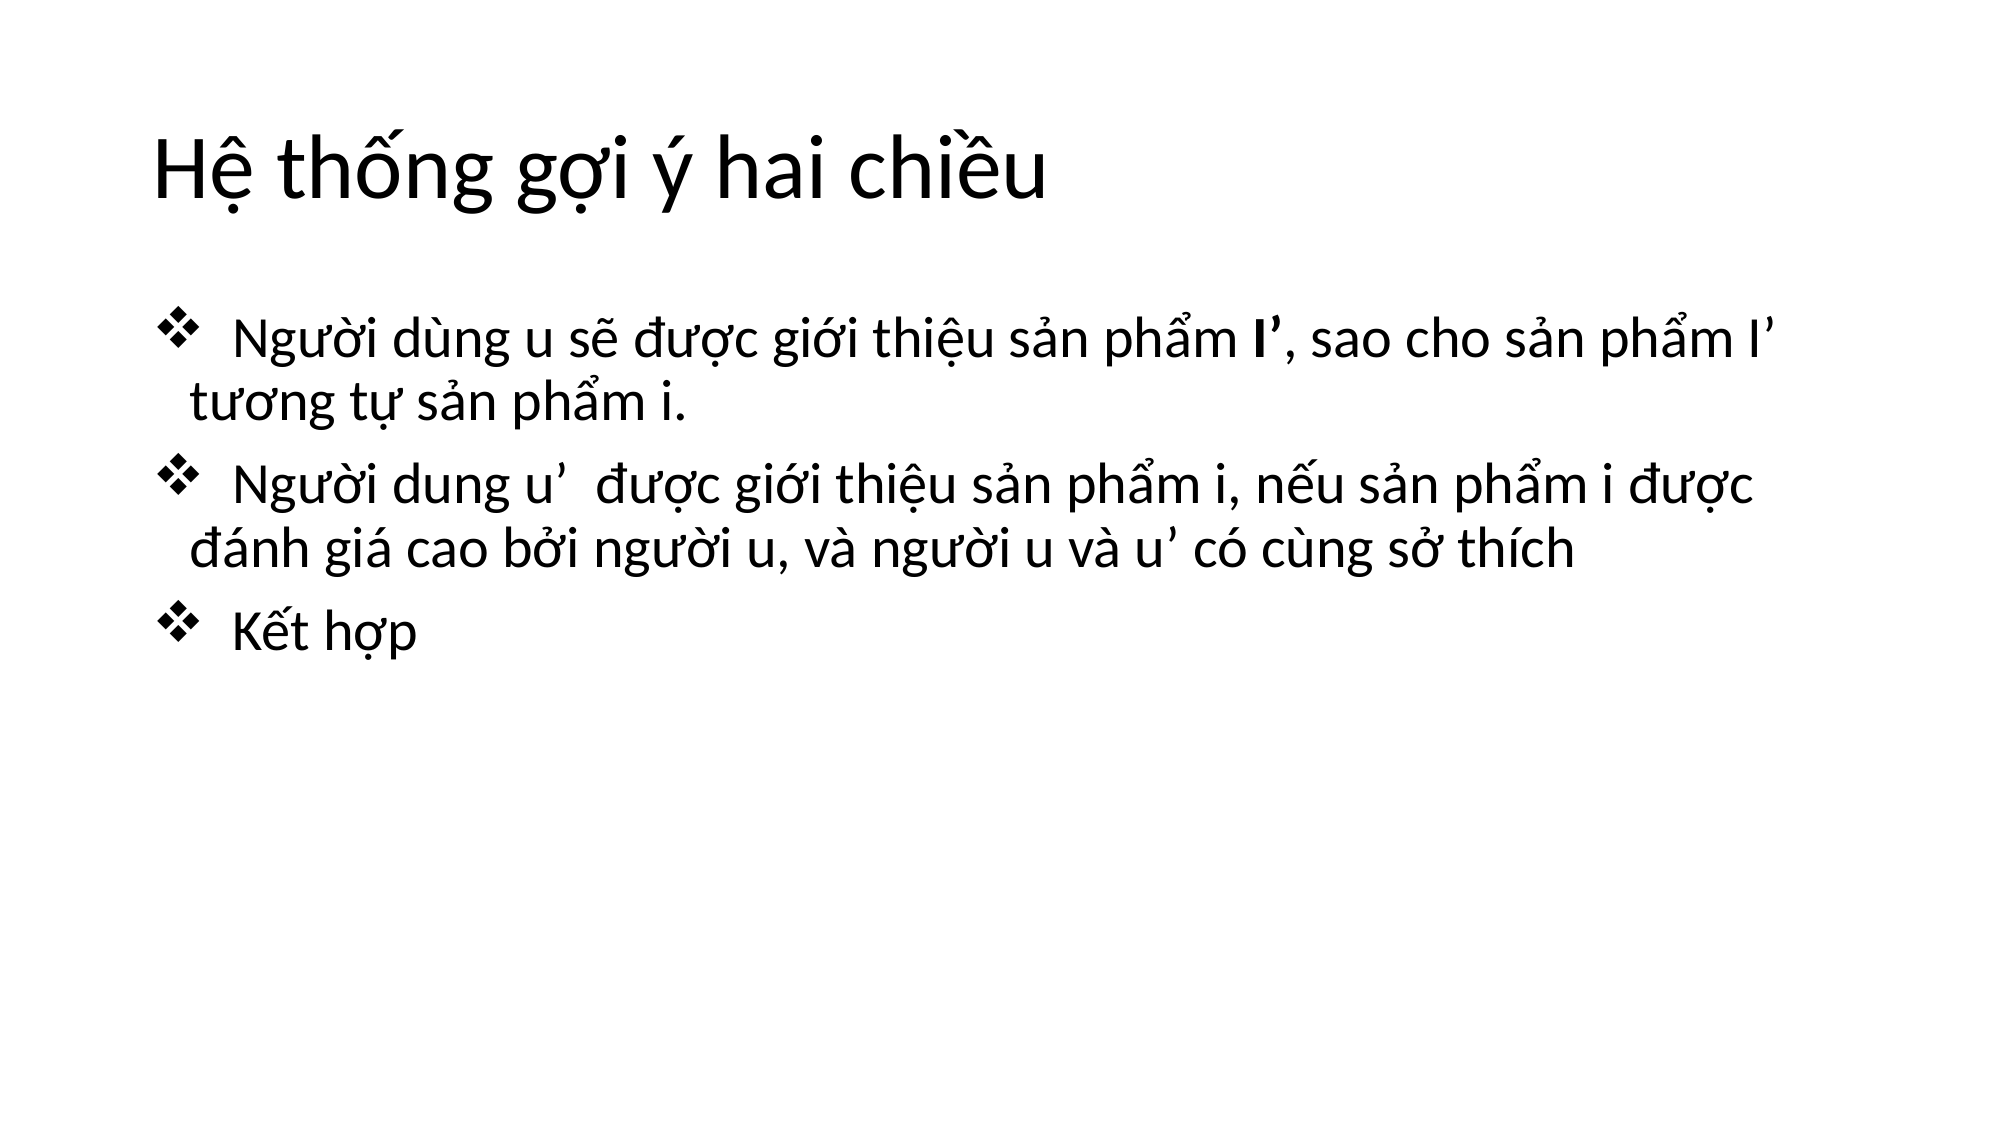

# Hệ thống gợi ý hai chiều
  Người dùng u sẽ được giới thiệu sản phẩm I’, sao cho sản phẩm I’ tương tự sản phẩm i.
  Người dung u’  được giới thiệu sản phẩm i, nếu sản phẩm i được đánh giá cao bởi người u, và người u và u’ có cùng sở thích
  Kết hợp